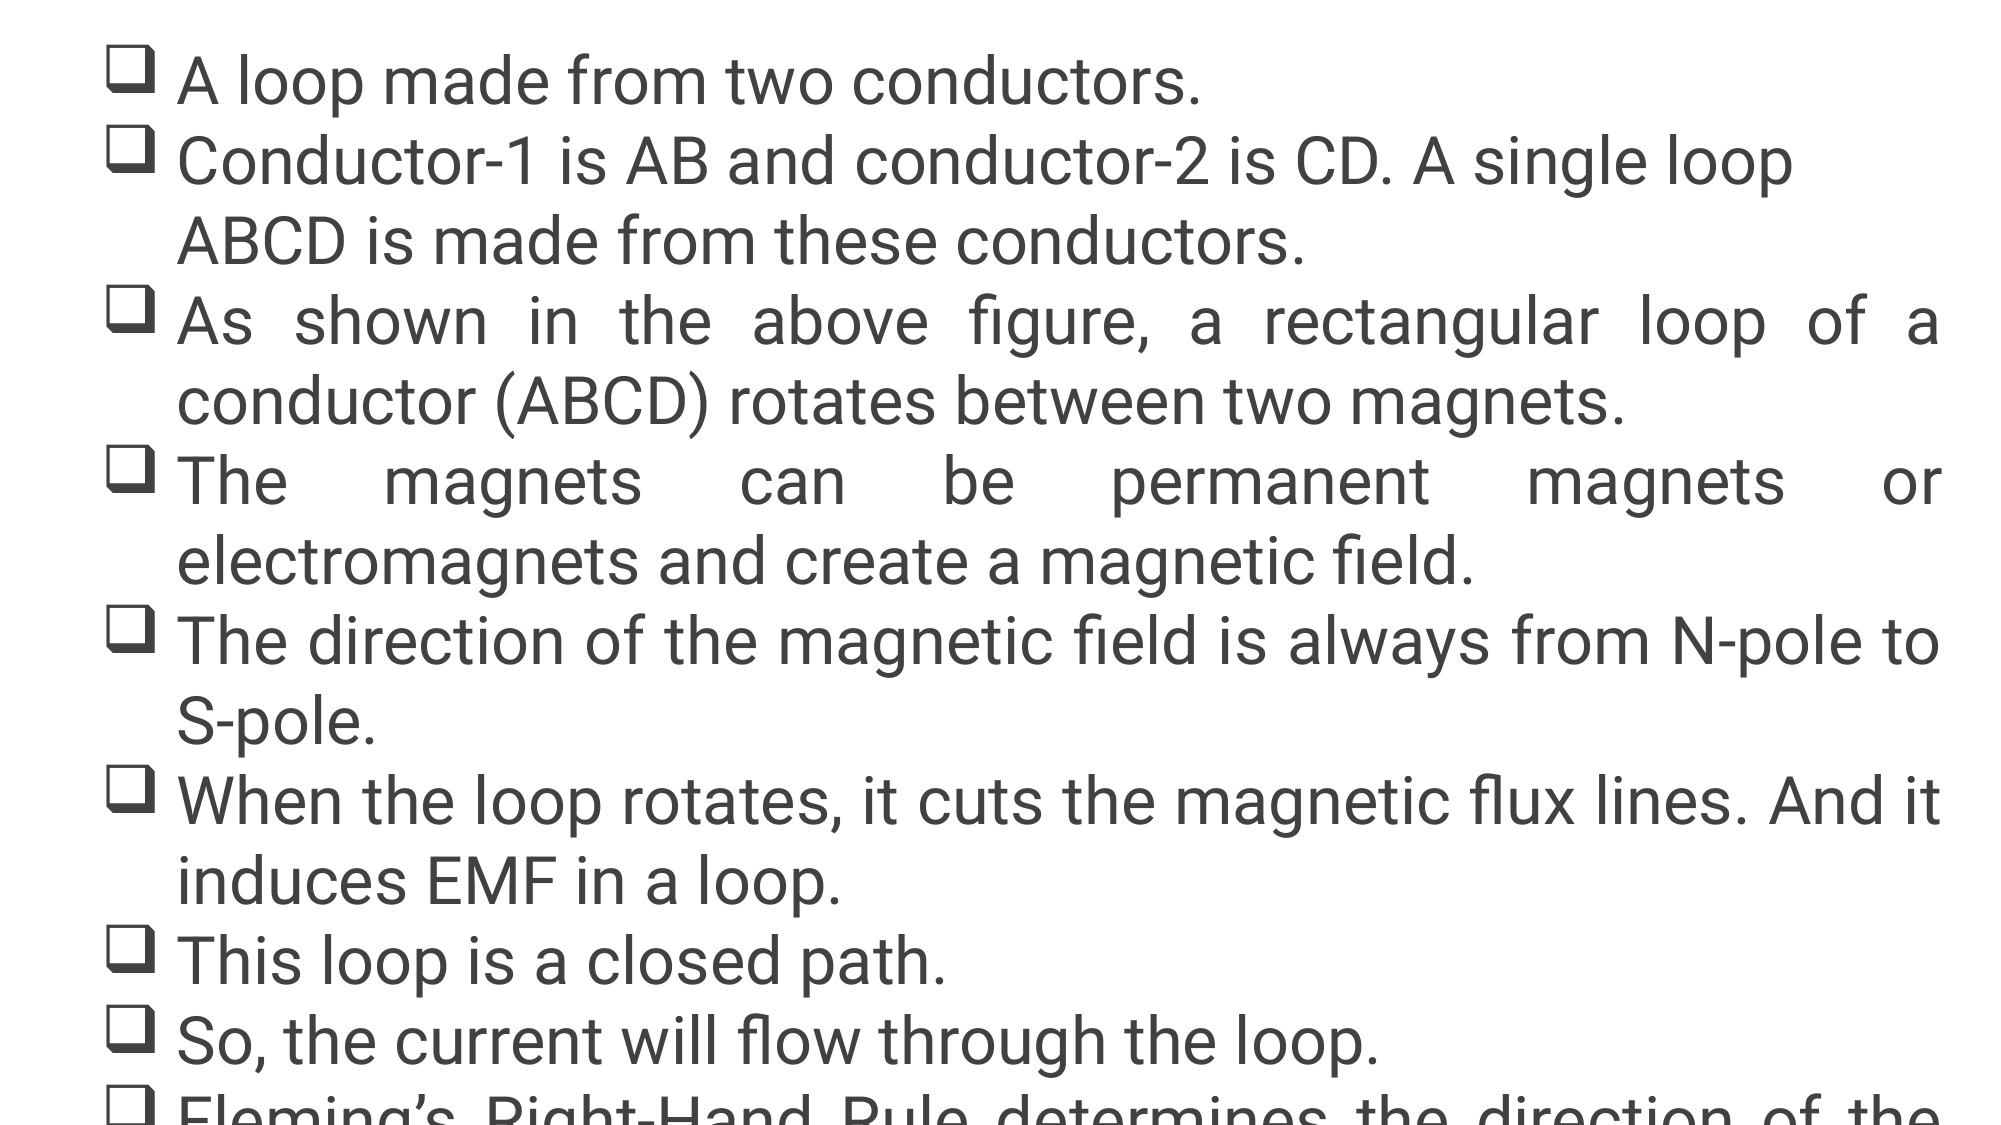

A loop made from two conductors.
Conductor-1 is AB and conductor-2 is CD. A single loop ABCD is made from these conductors.
As shown in the above figure, a rectangular loop of a conductor (ABCD) rotates between two magnets.
The magnets can be permanent magnets or electromagnets and create a magnetic field.
The direction of the magnetic field is always from N-pole to S-pole.
When the loop rotates, it cuts the magnetic flux lines. And it induces EMF in a loop.
This loop is a closed path.
So, the current will flow through the loop.
Fleming’s Right-Hand Rule determines the direction of the current.